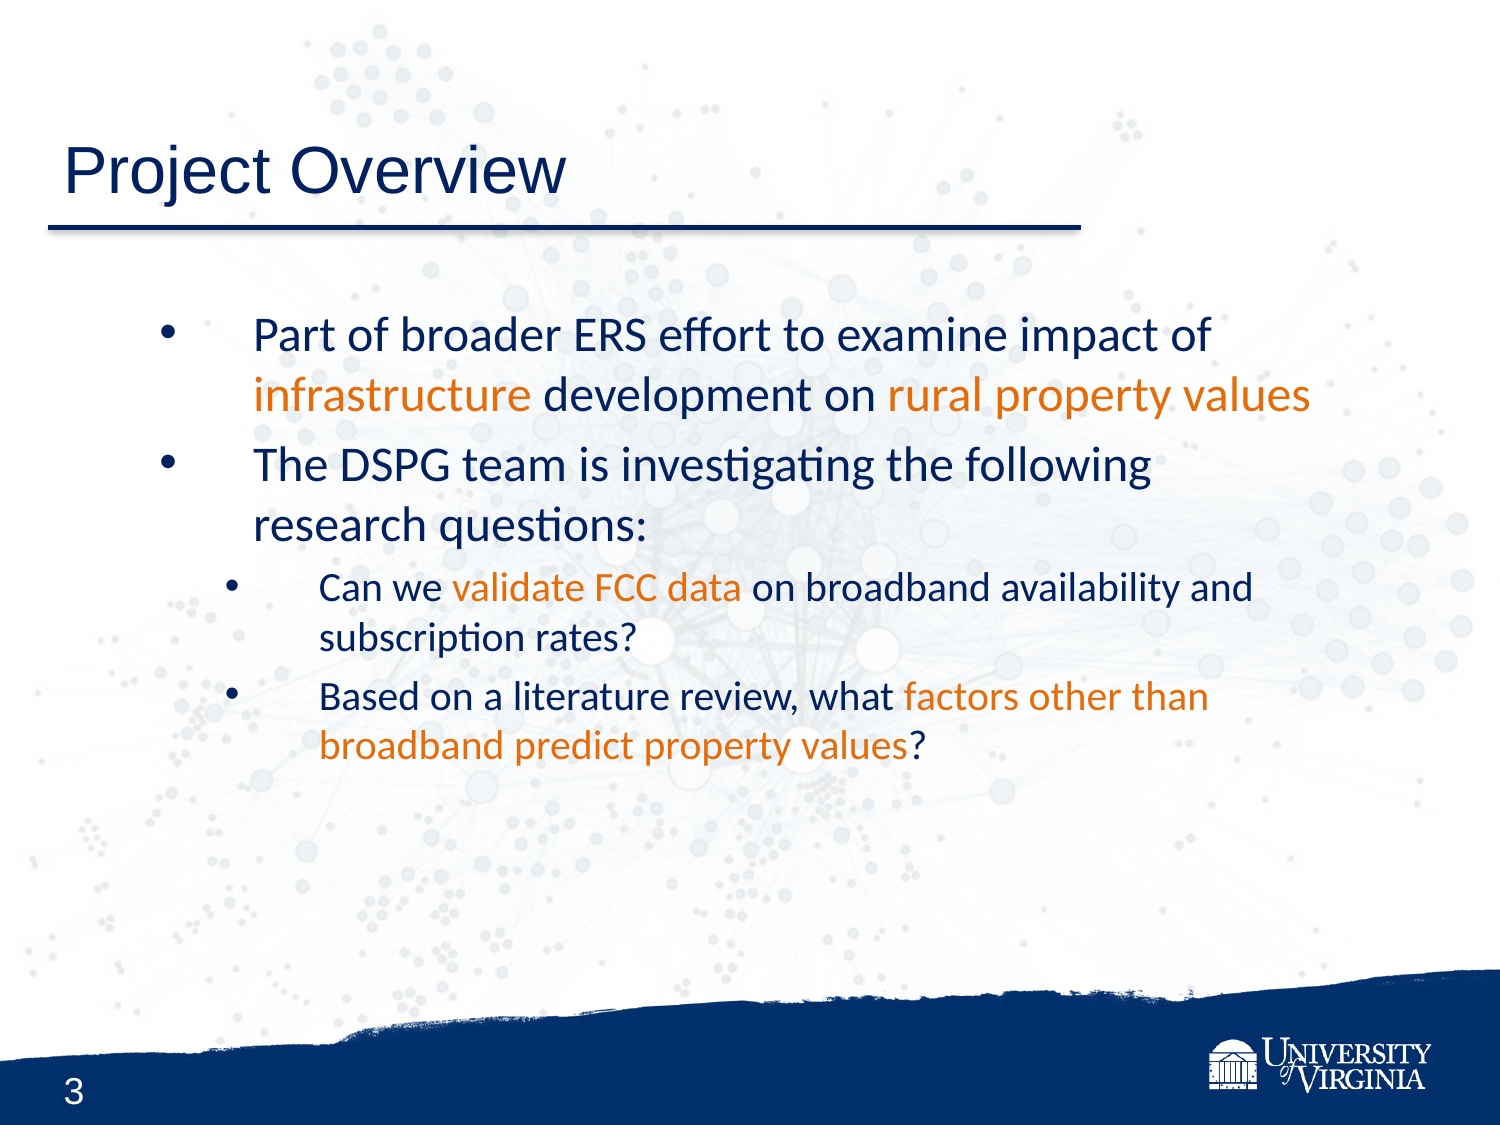

Project Overview
Part of broader ERS effort to examine impact of infrastructure development on rural property values
The DSPG team is investigating the following research questions:
Can we validate FCC data on broadband availability and subscription rates?
Based on a literature review, what factors other than broadband predict property values?

3